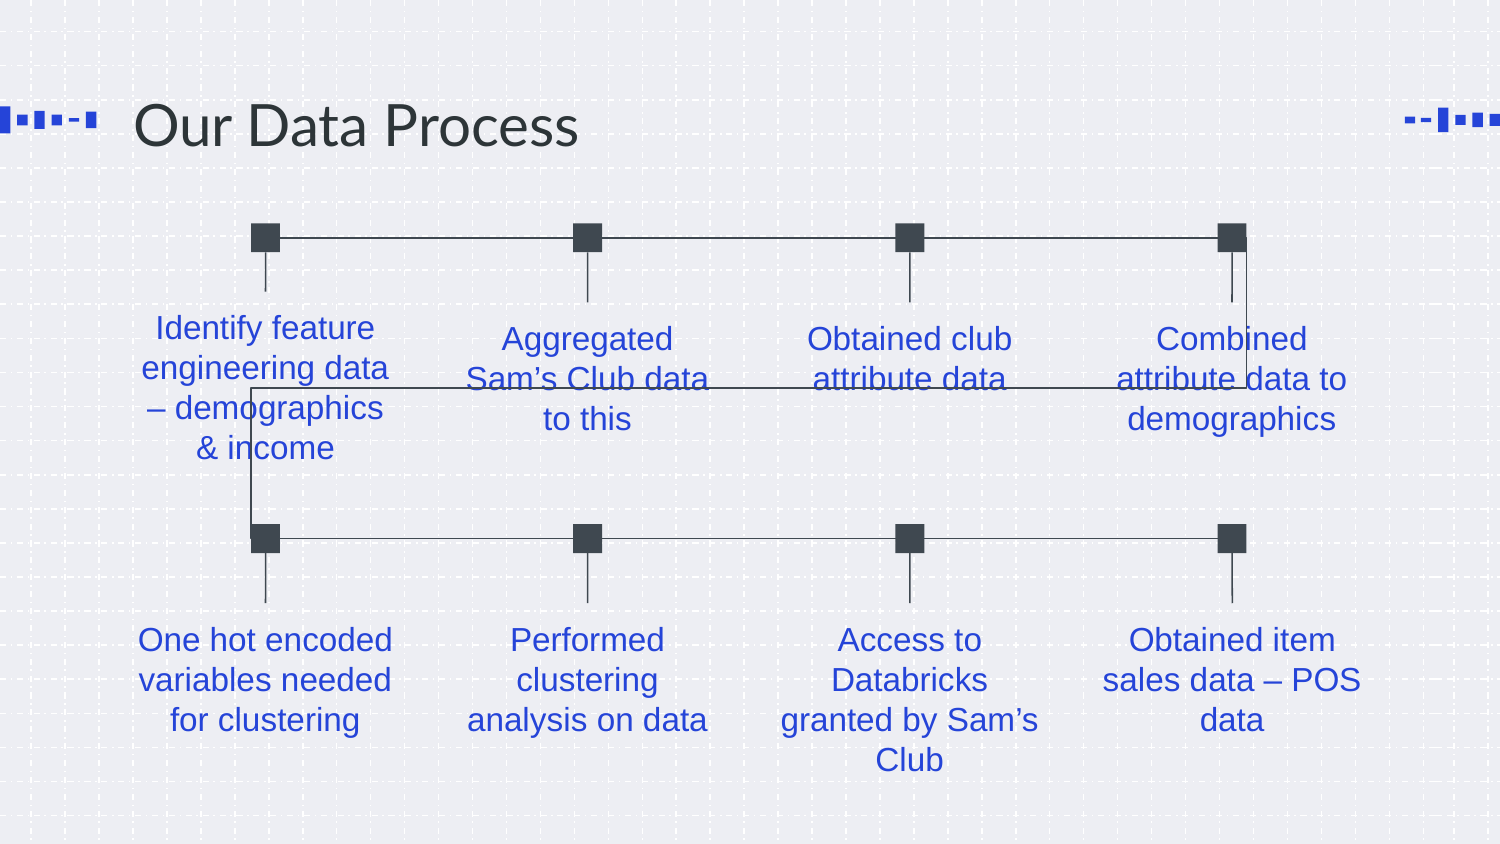

# Our Data Process

Identify feature engineering data – demographics & income
Aggregated Sam’s Club data to this
Obtained club attribute data
Combined attribute data to demographics

One hot encoded variables needed for clustering
Performed clustering analysis on data
Access to Databricks granted by Sam’s Club
Obtained item sales data – POS data